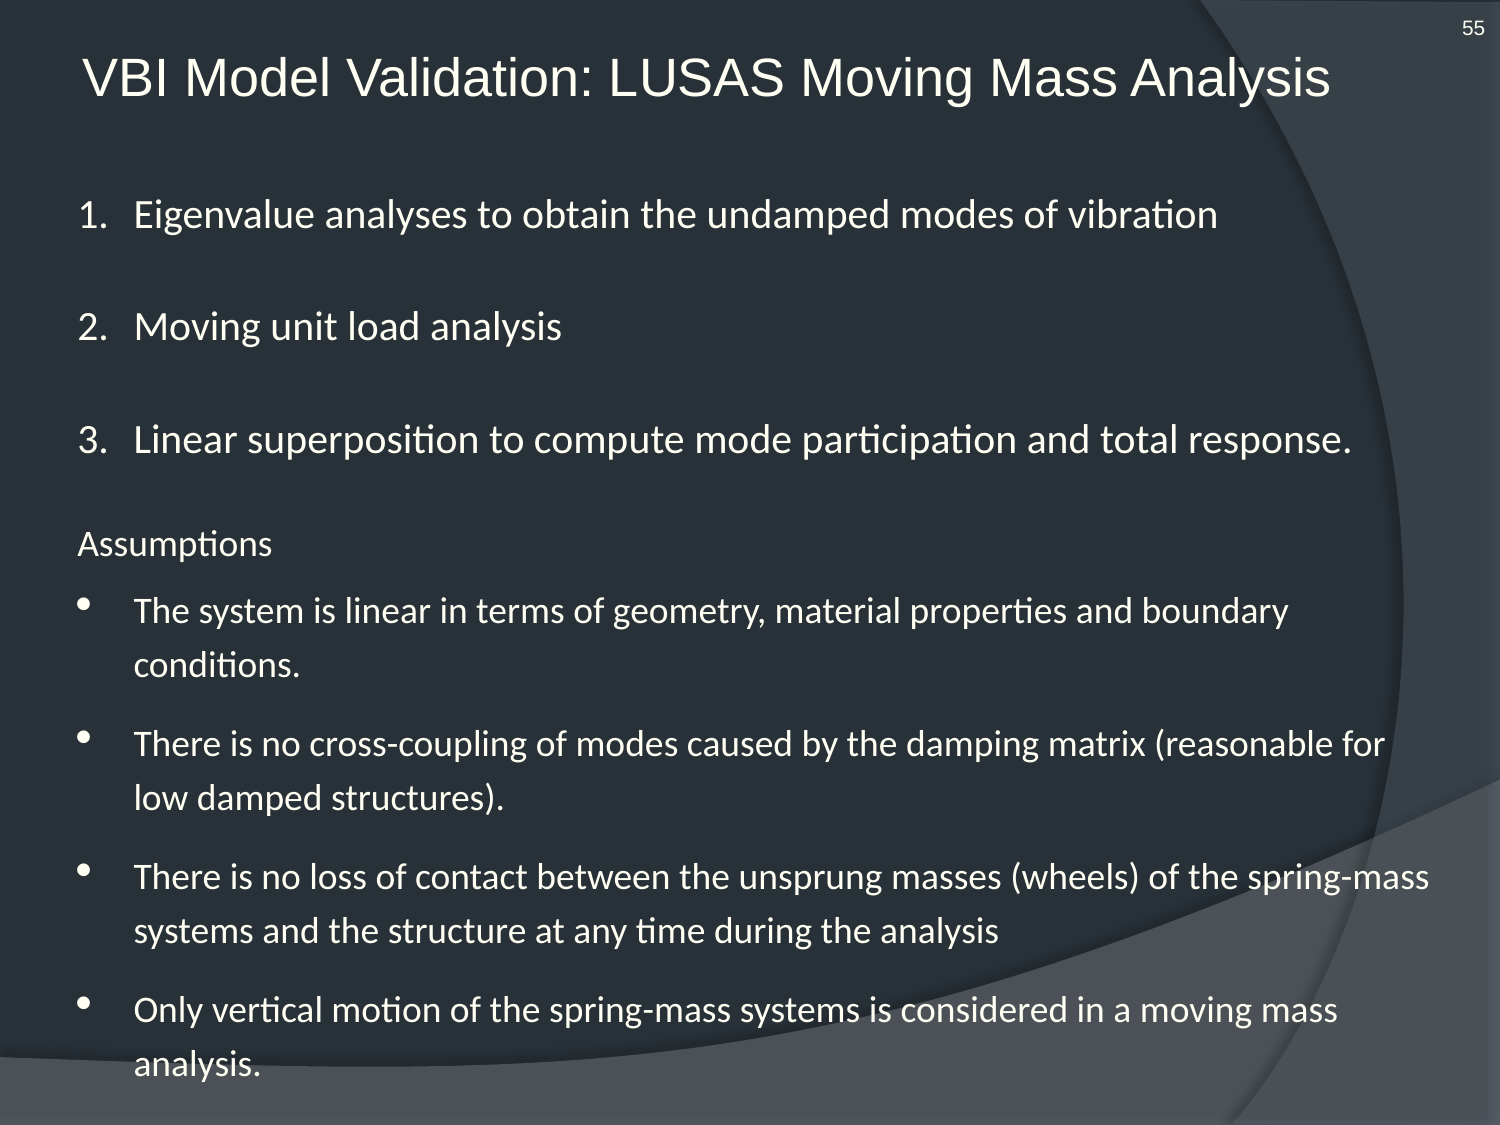

55
# VBI Model Validation: LUSAS Moving Mass Analysis
Eigenvalue analyses to obtain the undamped modes of vibration
Moving unit load analysis
Linear superposition to compute mode participation and total response.
Assumptions
The system is linear in terms of geometry, material properties and boundary conditions.
There is no cross-coupling of modes caused by the damping matrix (reasonable for low damped structures).
There is no loss of contact between the unsprung masses (wheels) of the spring-mass systems and the structure at any time during the analysis
Only vertical motion of the spring-mass systems is considered in a moving mass analysis.
Mass of the spring-mass systems are not included in the eigenvalue solution